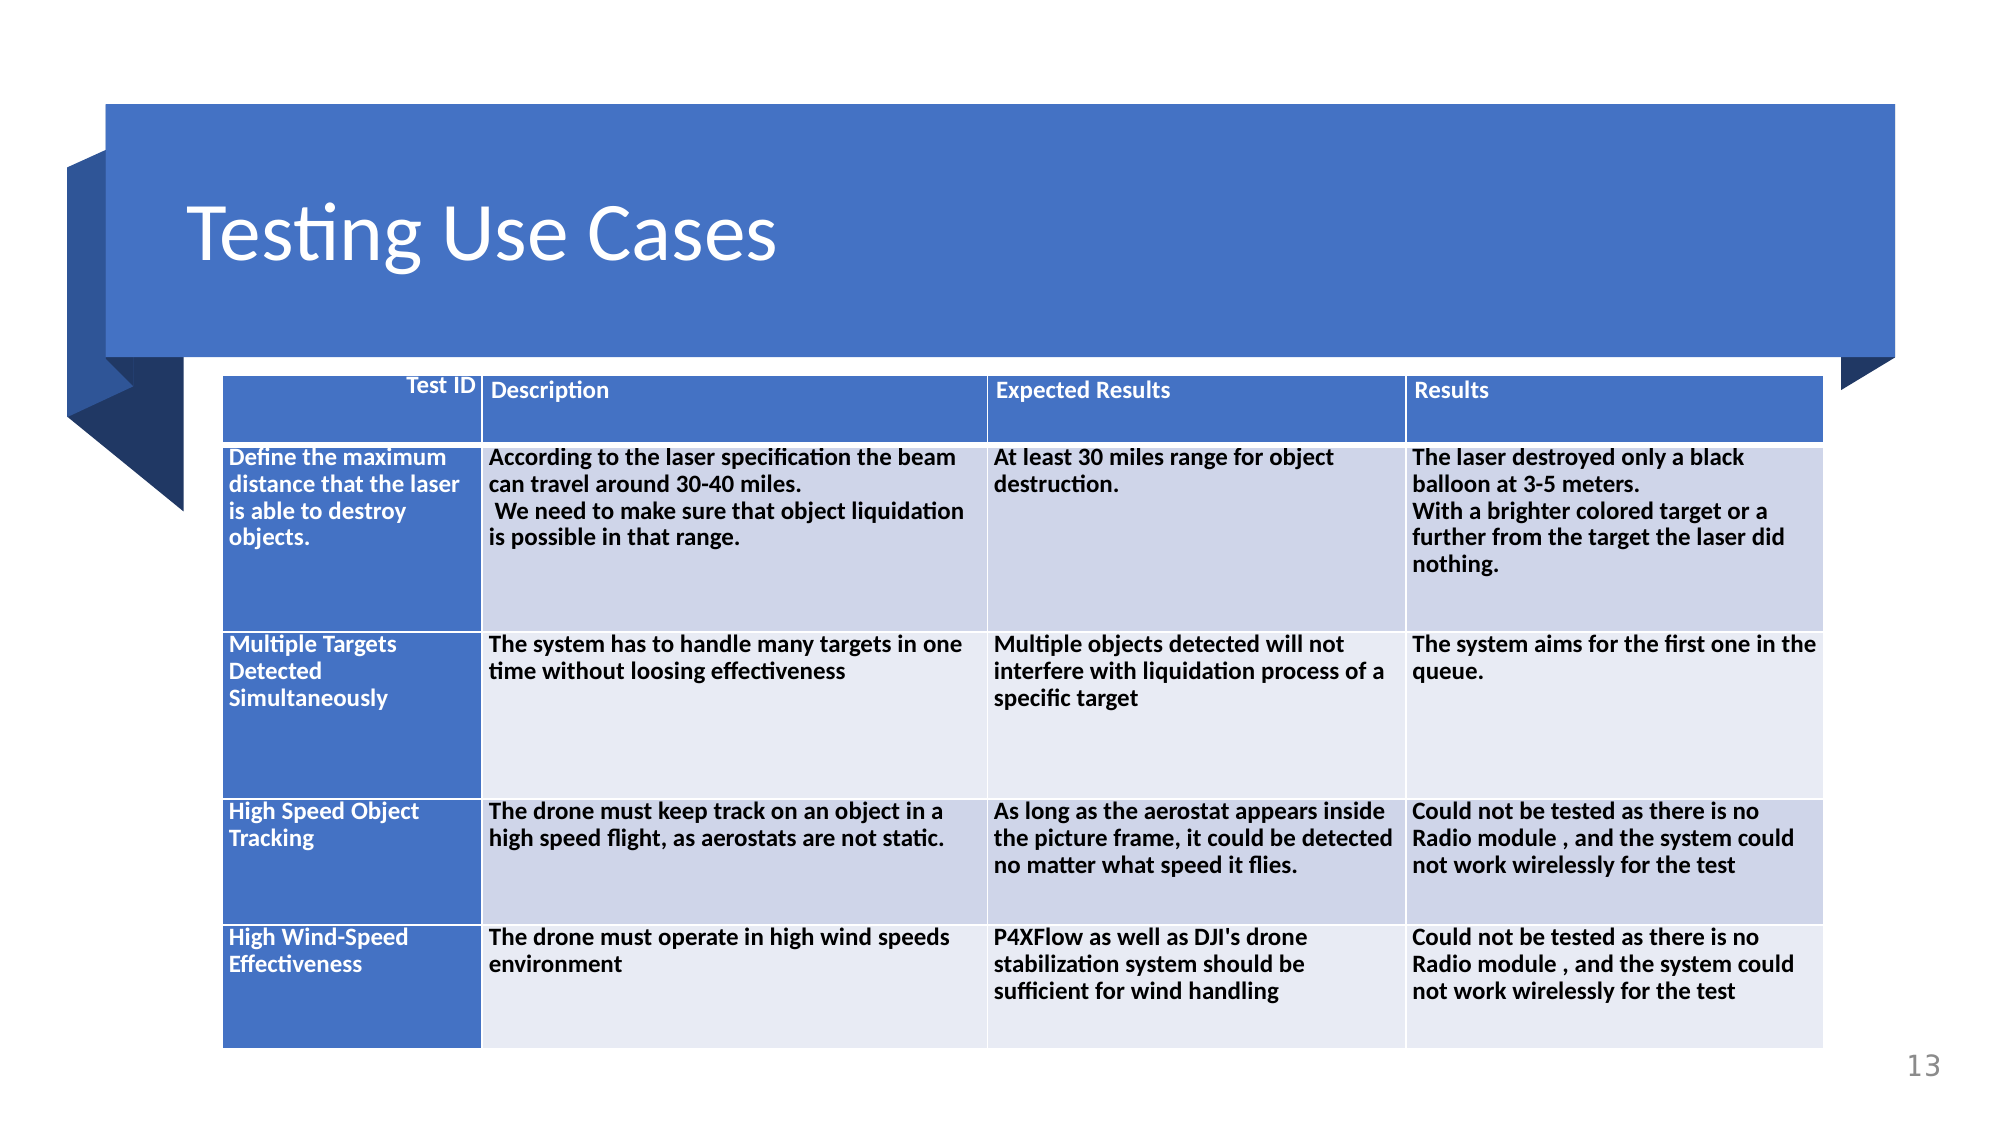

# Testing Use Cases

| Test ID | Description | Expected Results | Results |
| --- | --- | --- | --- |
| Define the maximum distance that the laser is able to destroy objects. | According to the laser specification the beam can travel around 30-40 miles.  We need to make sure that object liquidation is possible in that range. | At least 30 miles range for object destruction. | The laser destroyed only a black balloon at 3-5 meters. With a brighter colored target or a further from the target the laser did nothing. |
| Multiple Targets Detected Simultaneously | The system has to handle many targets in one time without loosing effectiveness | Multiple objects detected will not interfere with liquidation process of a specific target | The system aims for the first one in the queue. |
| High Speed Object Tracking | The drone must keep track on an object in a high speed flight, as aerostats are not static. | As long as the aerostat appears inside the picture frame, it could be detected no matter what speed it flies. | Could not be tested as there is no Radio module , and the system could not work wirelessly for the test |
| High Wind-Speed Effectiveness | The drone must operate in high wind speeds environment | P4XFlow as well as DJI's drone stabilization system should be sufficient for wind handling | Could not be tested as there is no Radio module , and the system could not work wirelessly for the test |
13